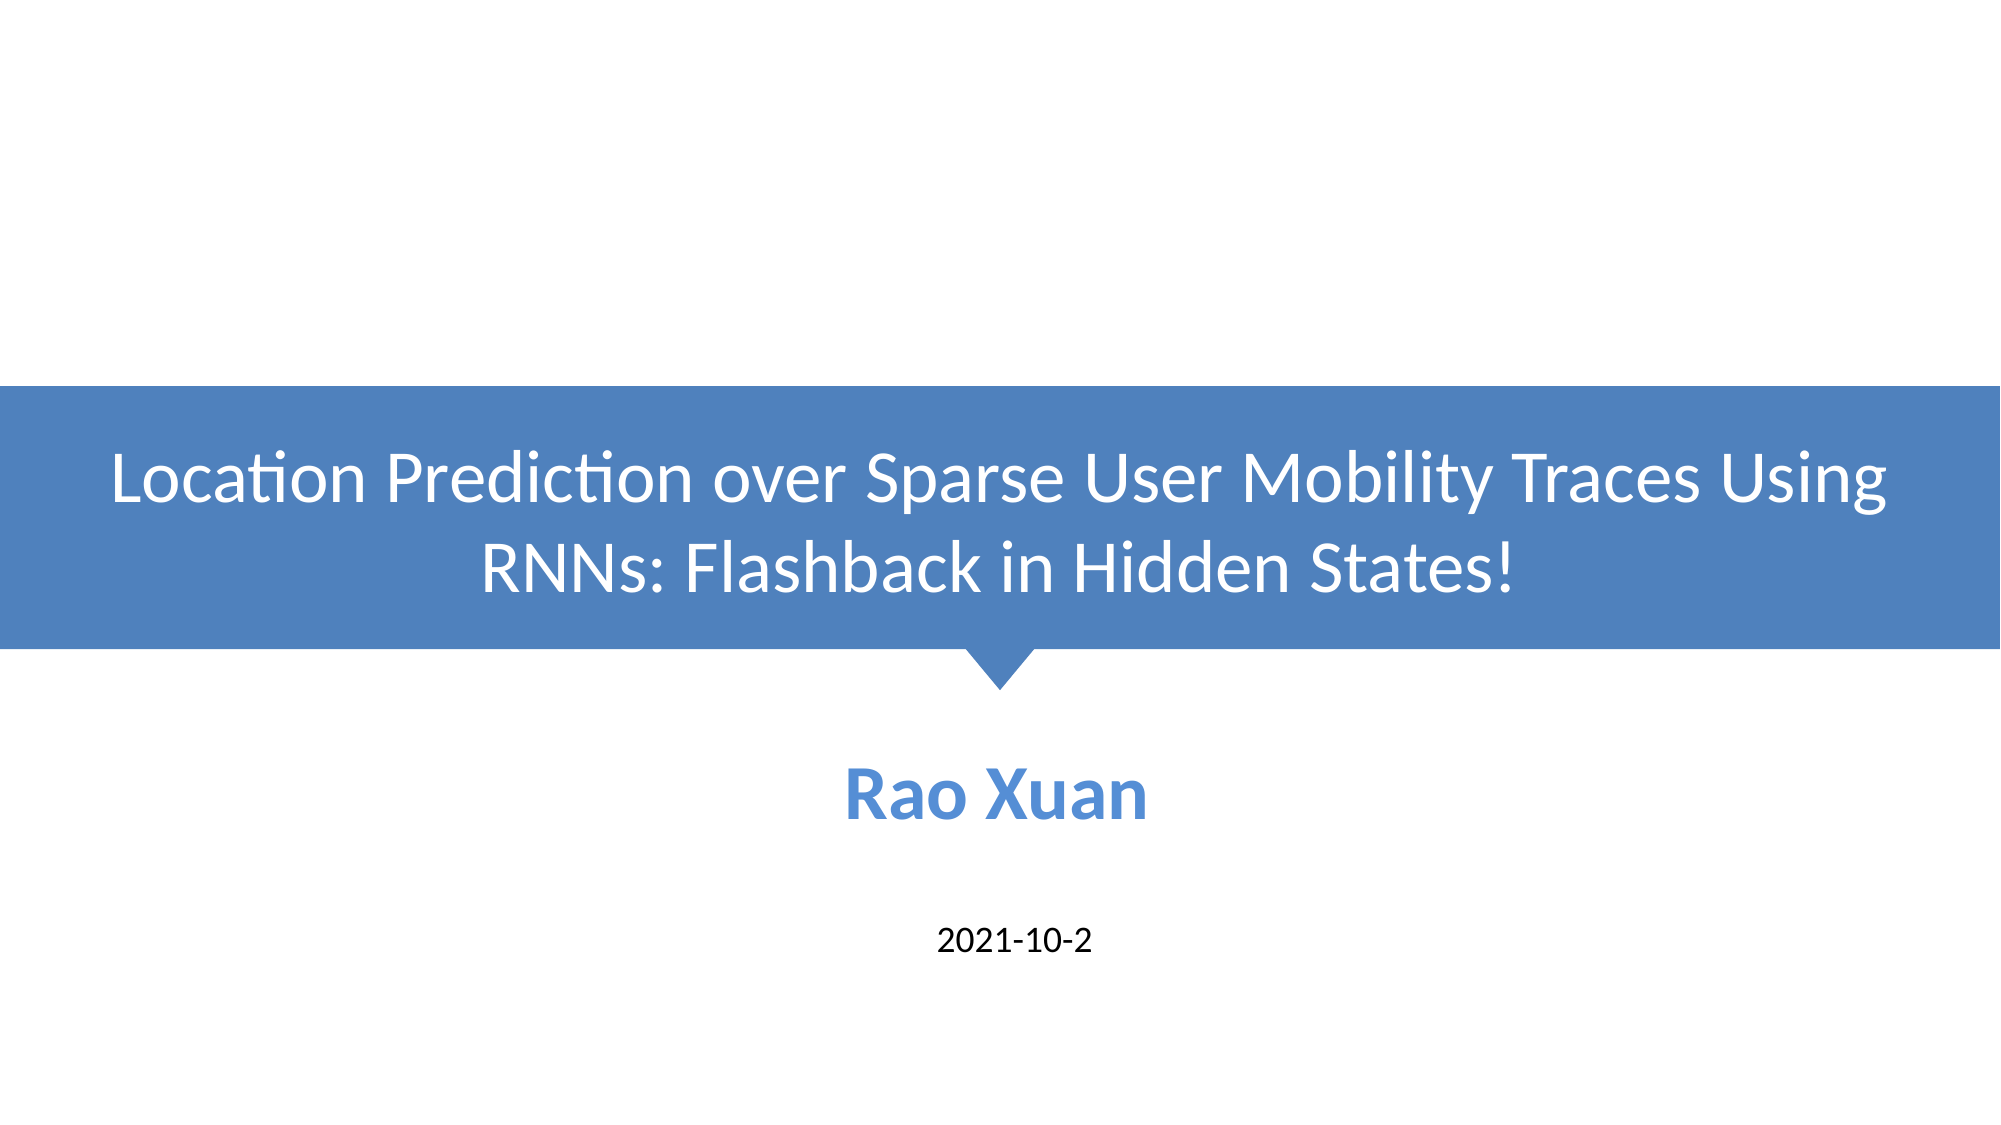

Location Prediction over Sparse User Mobility Traces Using RNNs: Flashback in Hidden States!

 Rao Xuan
2021-10-2